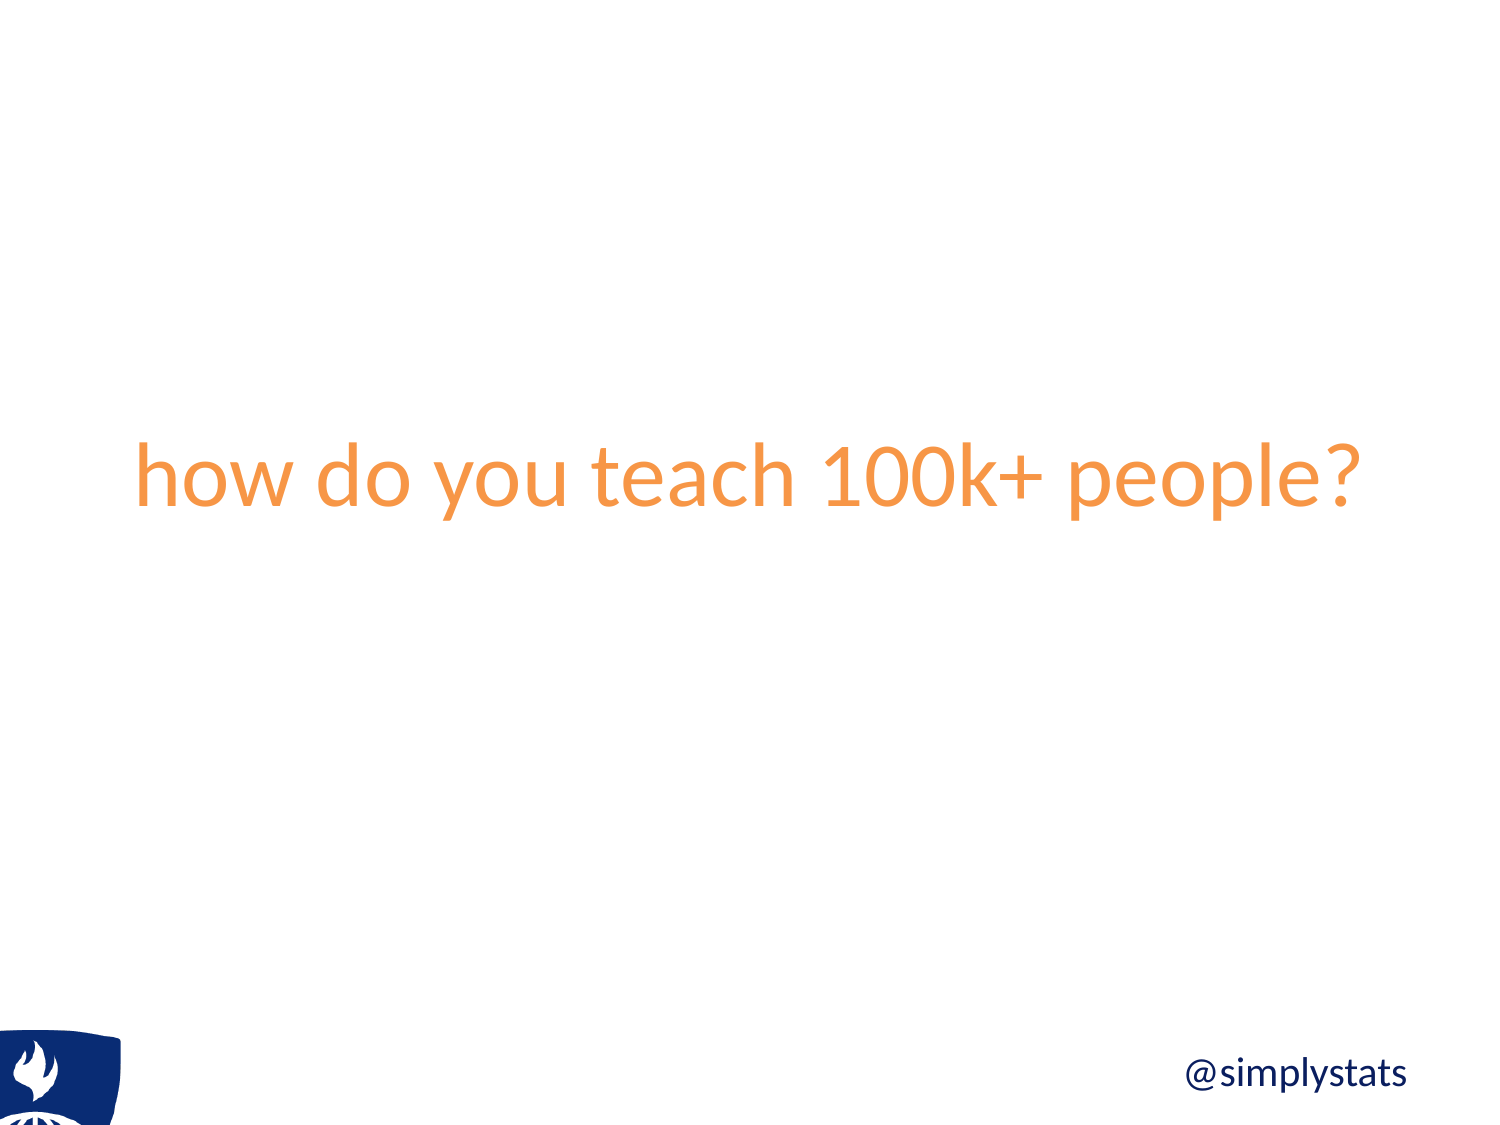

# how do you teach 100k+ people?